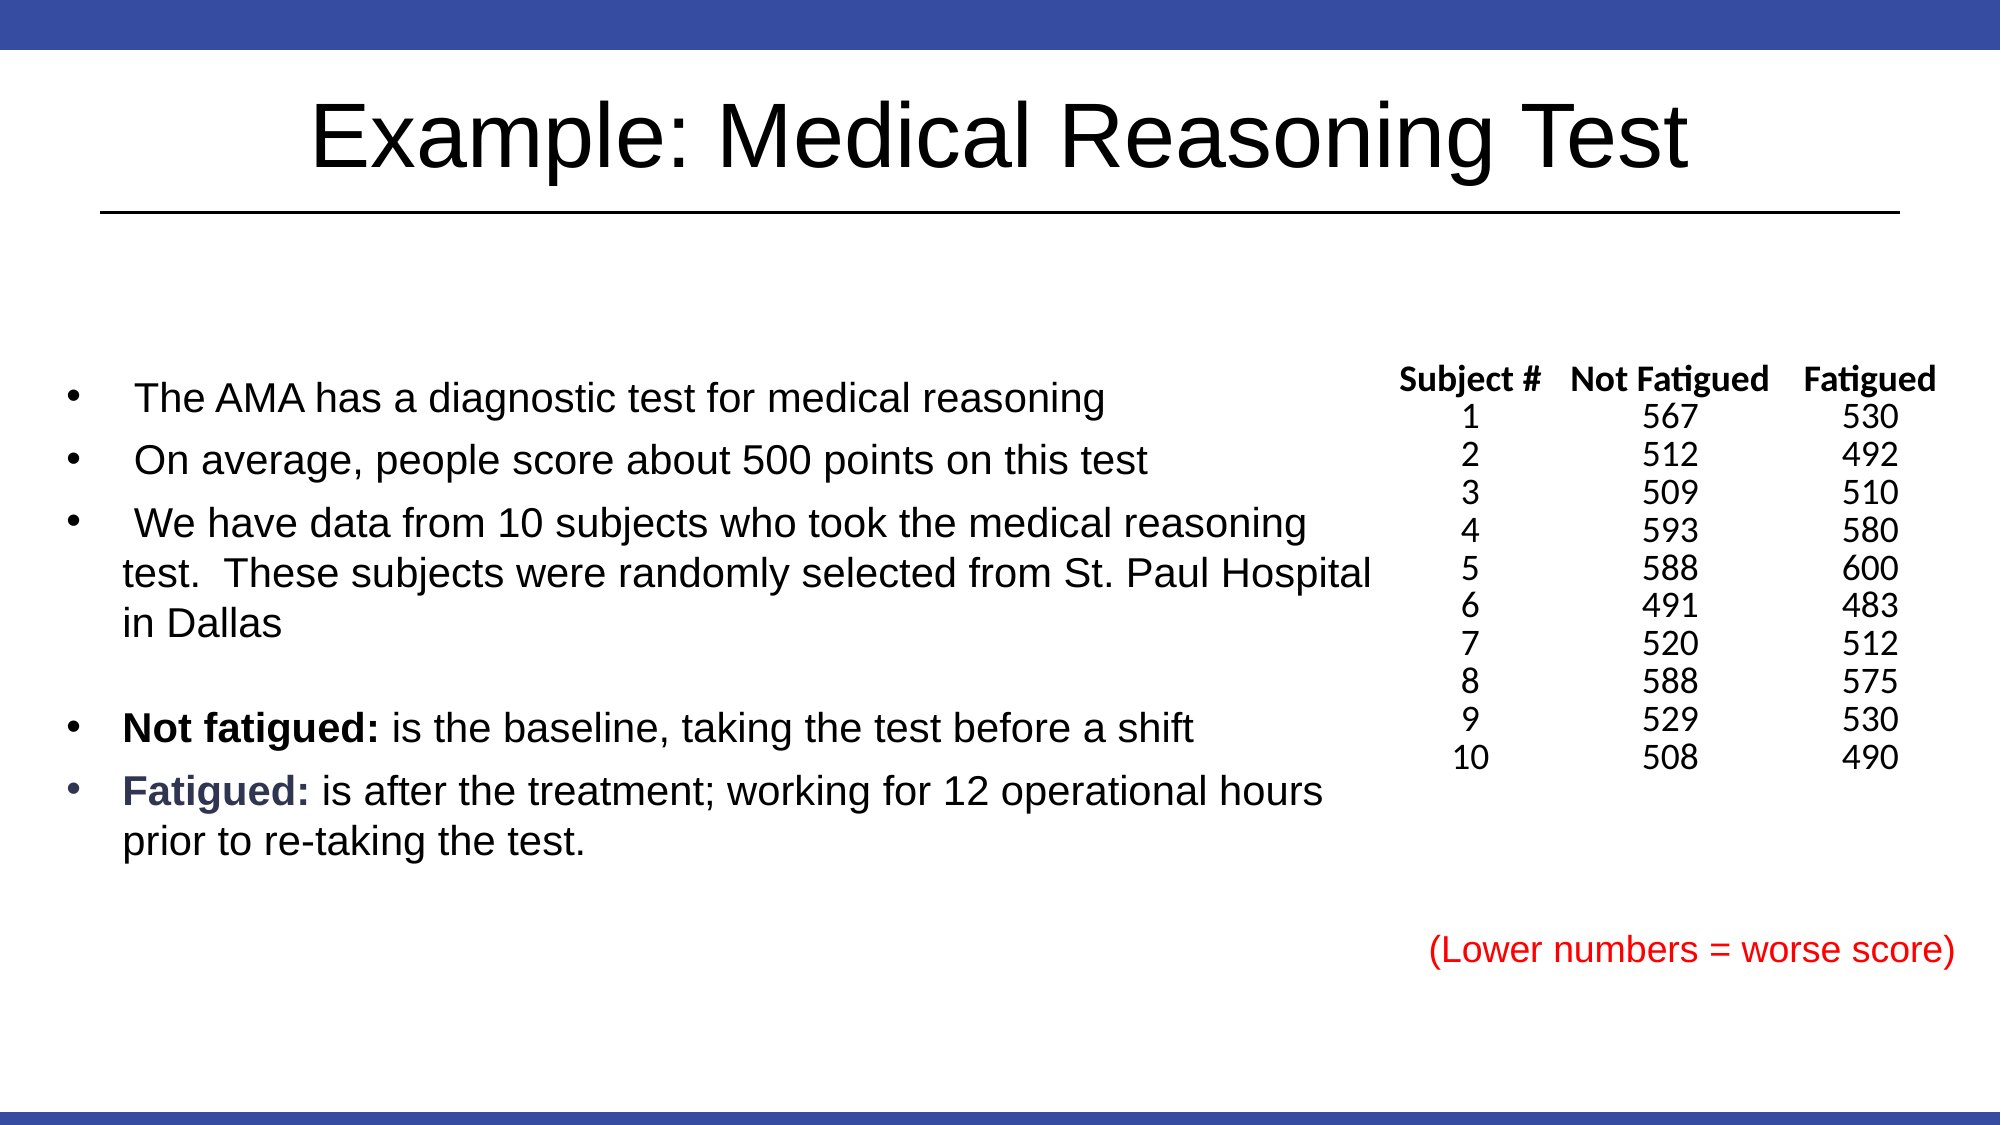

# Example: Medical Reasoning Test
 The AMA has a diagnostic test for medical reasoning
 On average, people score about 500 points on this test
 We have data from 10 subjects who took the medical reasoning test.  These subjects were randomly selected from St. Paul Hospital in Dallas

Not fatigued: is the baseline, taking the test before a shift
Fatigued: is after the treatment; working for 12 operational hours prior to re-taking the test.

| Subject # | Not Fatigued | Fatigued |
| --- | --- | --- |
| 1 | 567 | 530 |
| 2 | 512 | 492 |
| 3 | 509 | 510 |
| 4 | 593 | 580 |
| 5 | 588 | 600 |
| 6 | 491 | 483 |
| 7 | 520 | 512 |
| 8 | 588 | 575 |
| 9 | 529 | 530 |
| 10 | 508 | 490 |
(Lower numbers = worse score)
25